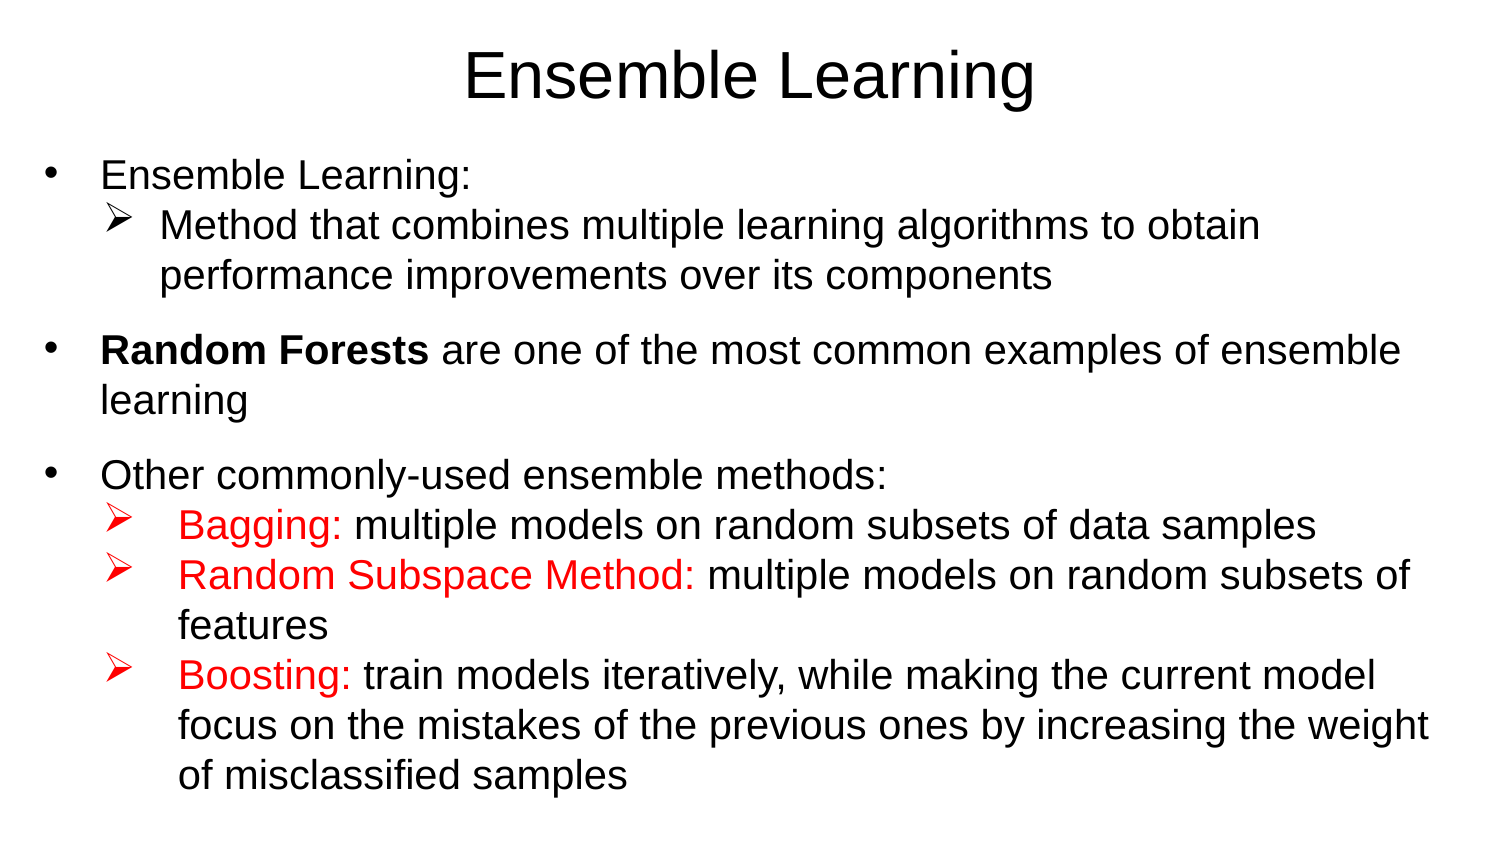

Ensemble Learning
Ensemble Learning:
Method that combines multiple learning algorithms to obtain performance improvements over its components

Random Forests are one of the most common examples of ensemble learning

Other commonly-used ensemble methods:
Bagging: multiple models on random subsets of data samples
Random Subspace Method: multiple models on random subsets of features
Boosting: train models iteratively, while making the current model focus on the mistakes of the previous ones by increasing the weight of misclassified samples